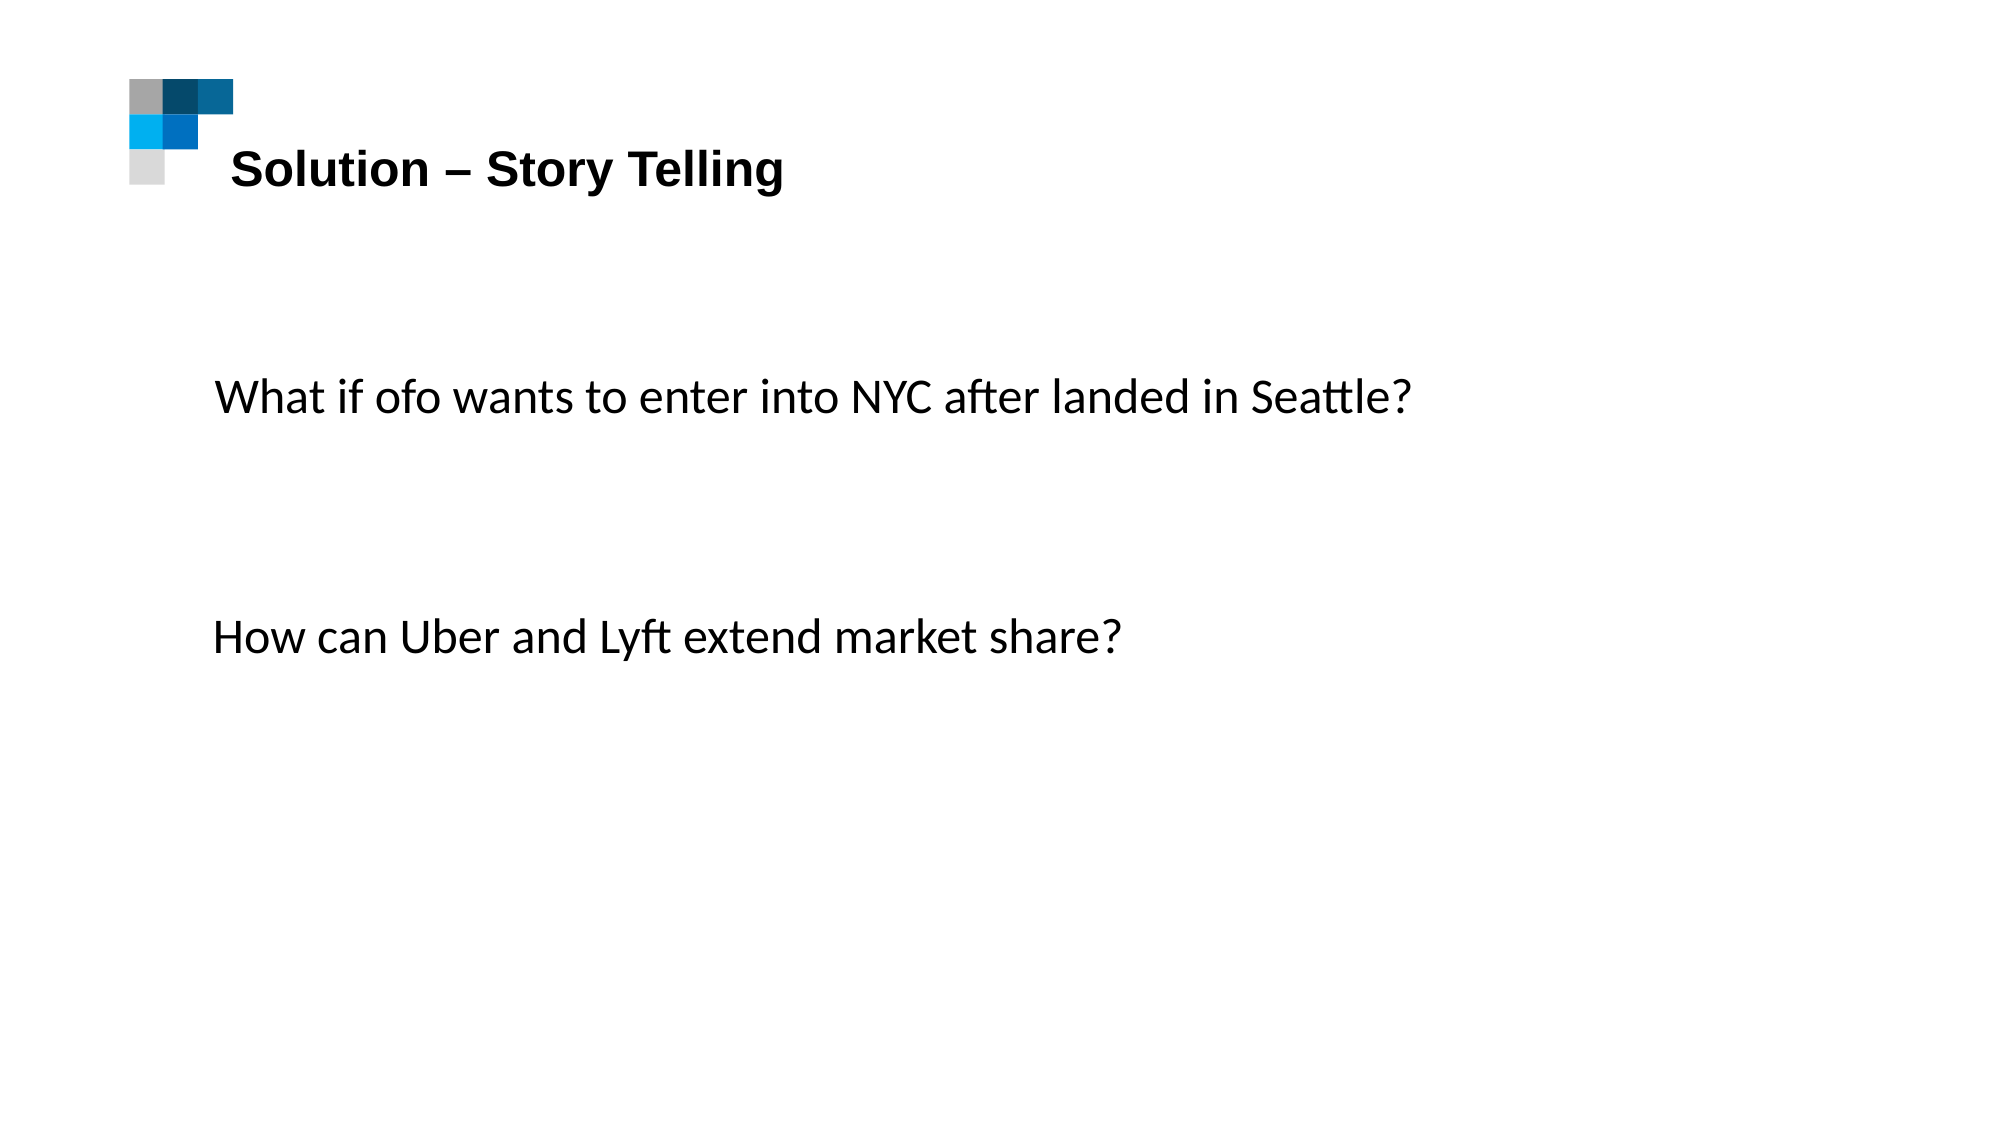

Solution – Story Telling
What if ofo wants to enter into NYC after landed in Seattle?
How can Uber and Lyft extend market share?